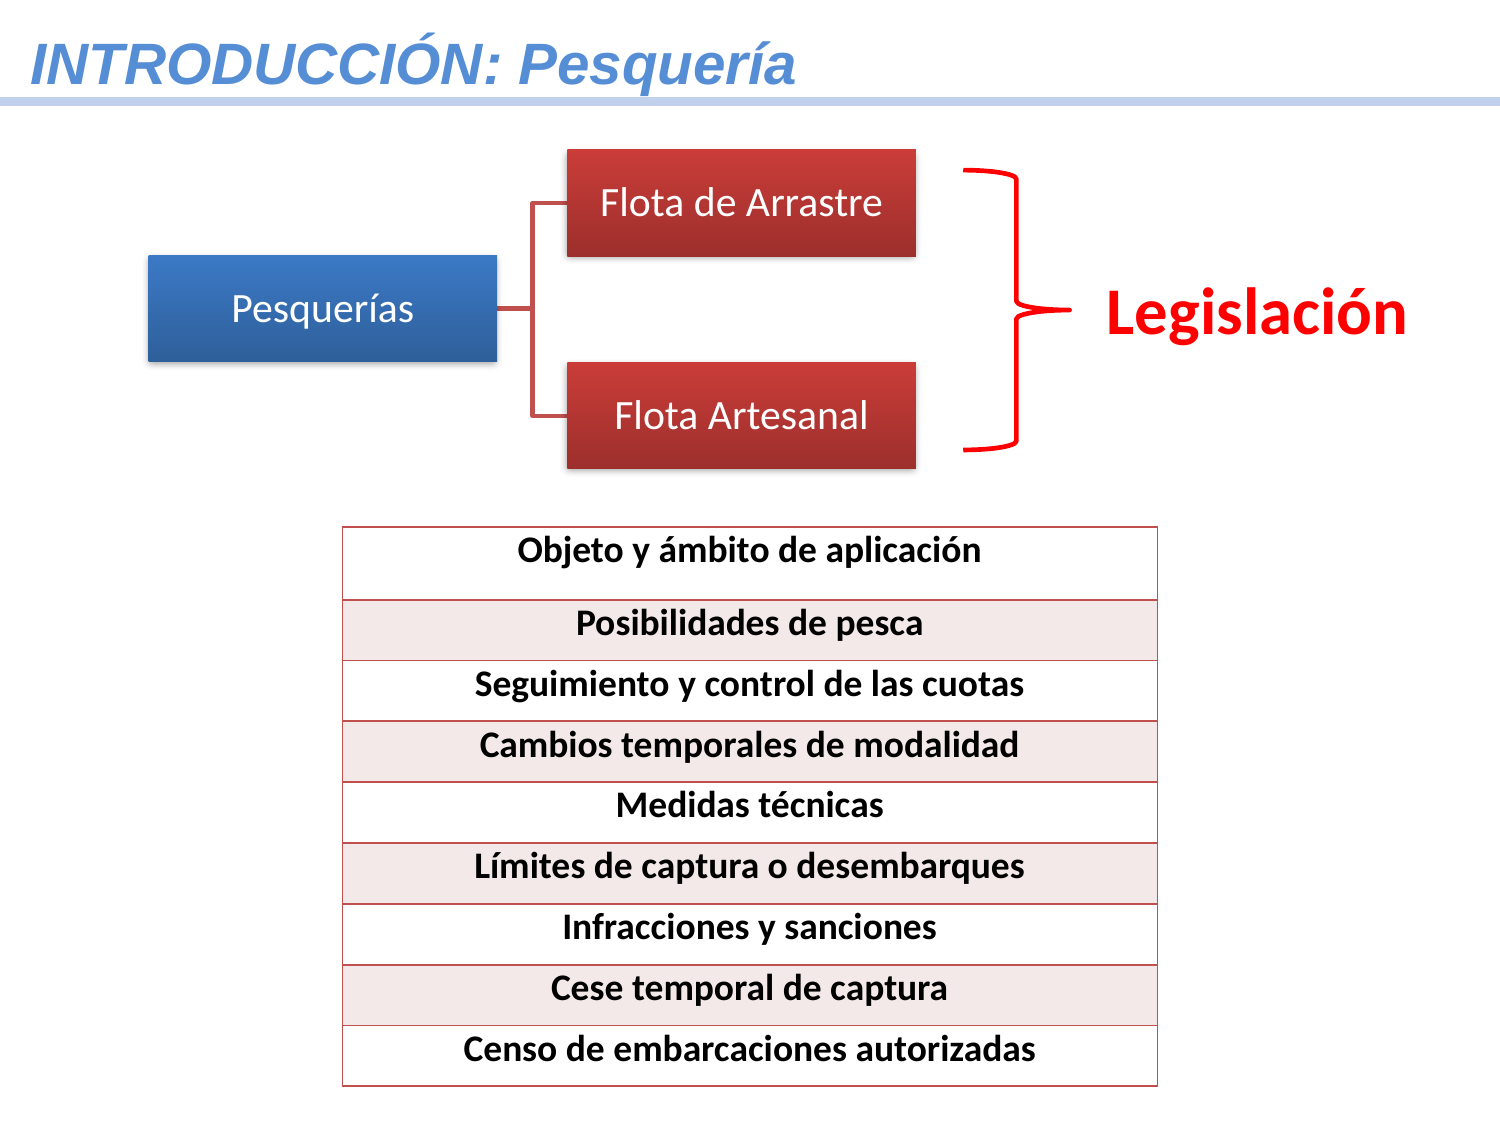

Pesquerías
Flota de Arrastre
Flota Artesanal

Legislación
INTRODUCCIÓN: Pesquería
| Objeto y ámbito de aplicación |
| --- |
| Posibilidades de pesca |
| Seguimiento y control de las cuotas |
| Cambios temporales de modalidad |
| Medidas técnicas |
| Límites de captura o desembarques |
| Infracciones y sanciones |
| Cese temporal de captura |
| Censo de embarcaciones autorizadas |